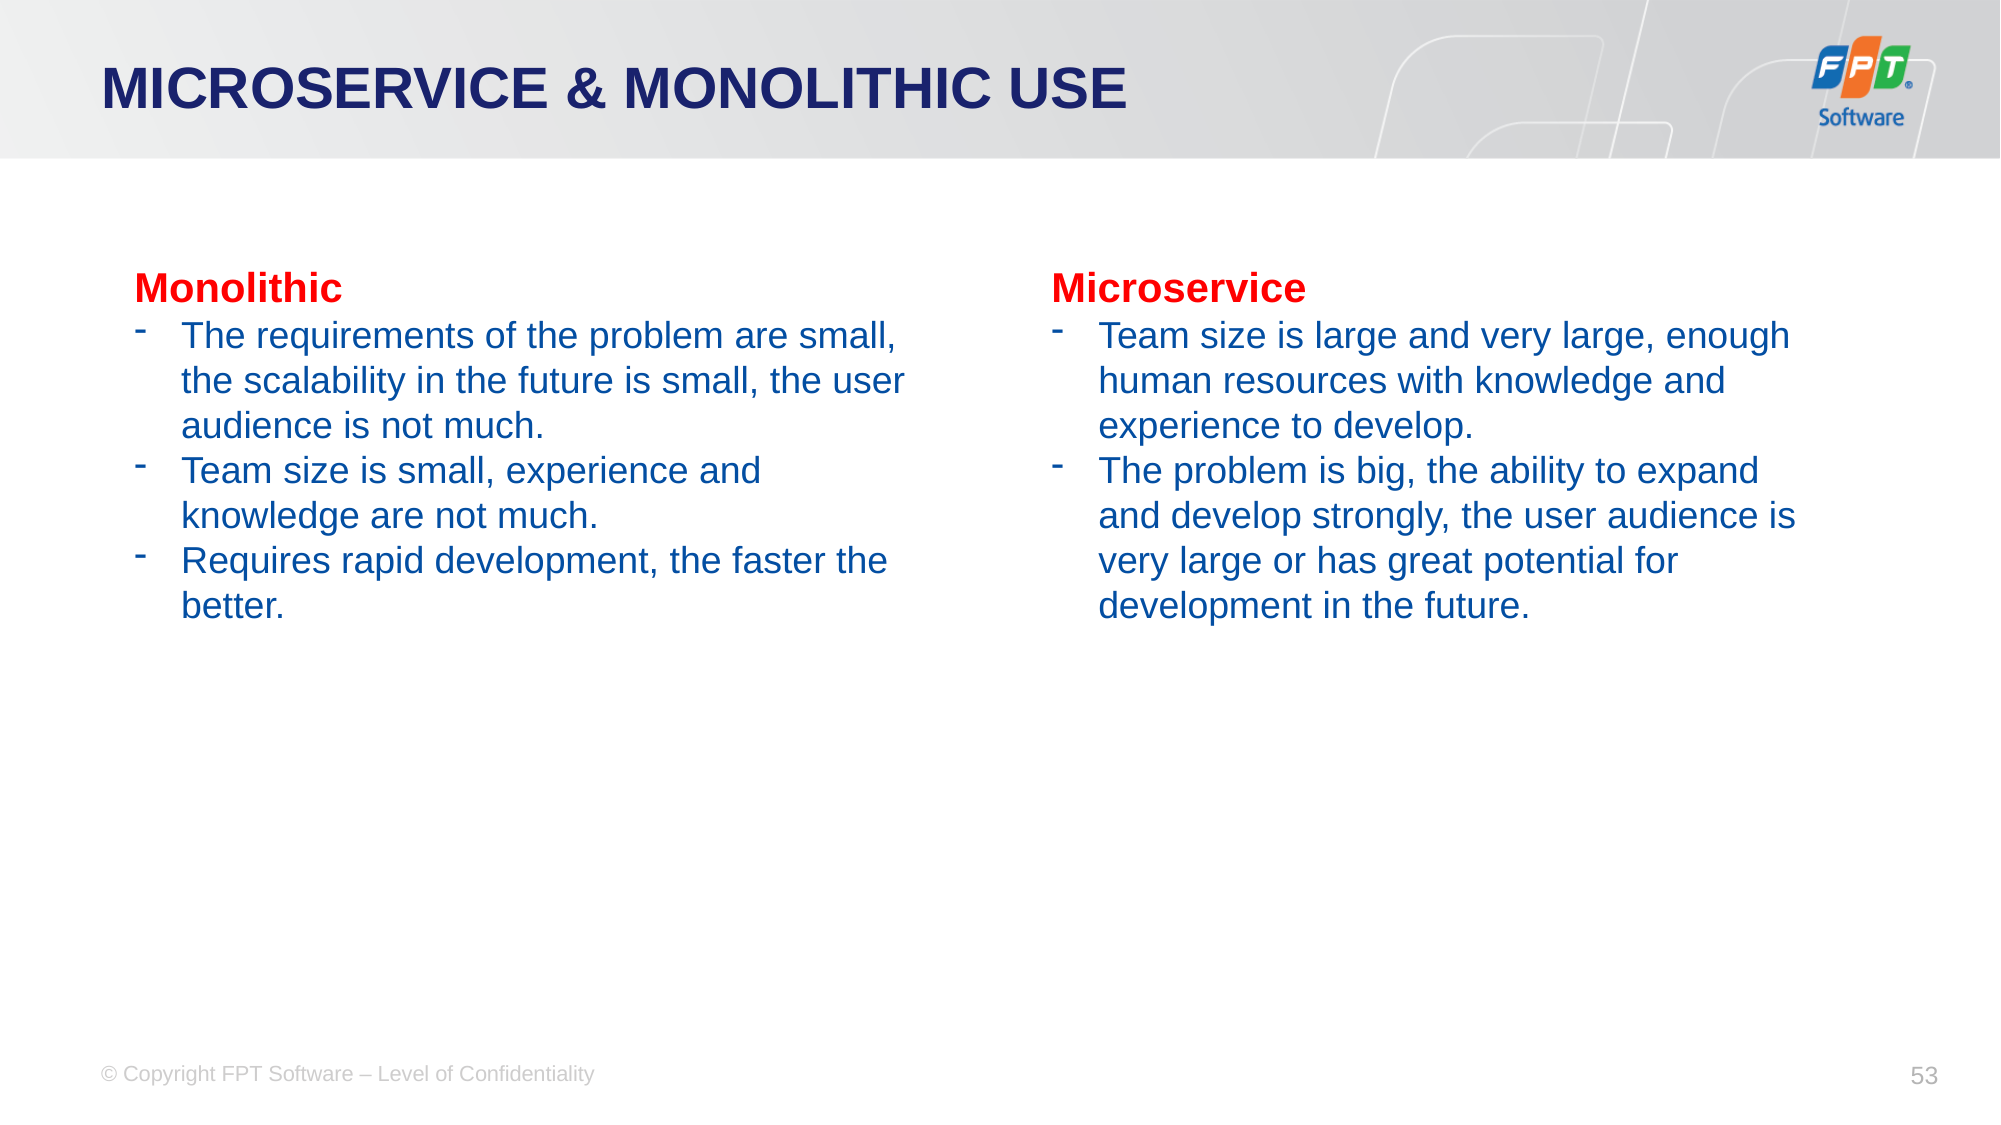

# MICROSERVICE & MONOLITHIC USE
Monolithic
The requirements of the problem are small, the scalability in the future is small, the user audience is not much.
Team size is small, experience and knowledge are not much.
Requires rapid development, the faster the better.
Microservice
Team size is large and very large, enough human resources with knowledge and experience to develop.
The problem is big, the ability to expand and develop strongly, the user audience is very large or has great potential for development in the future.

53